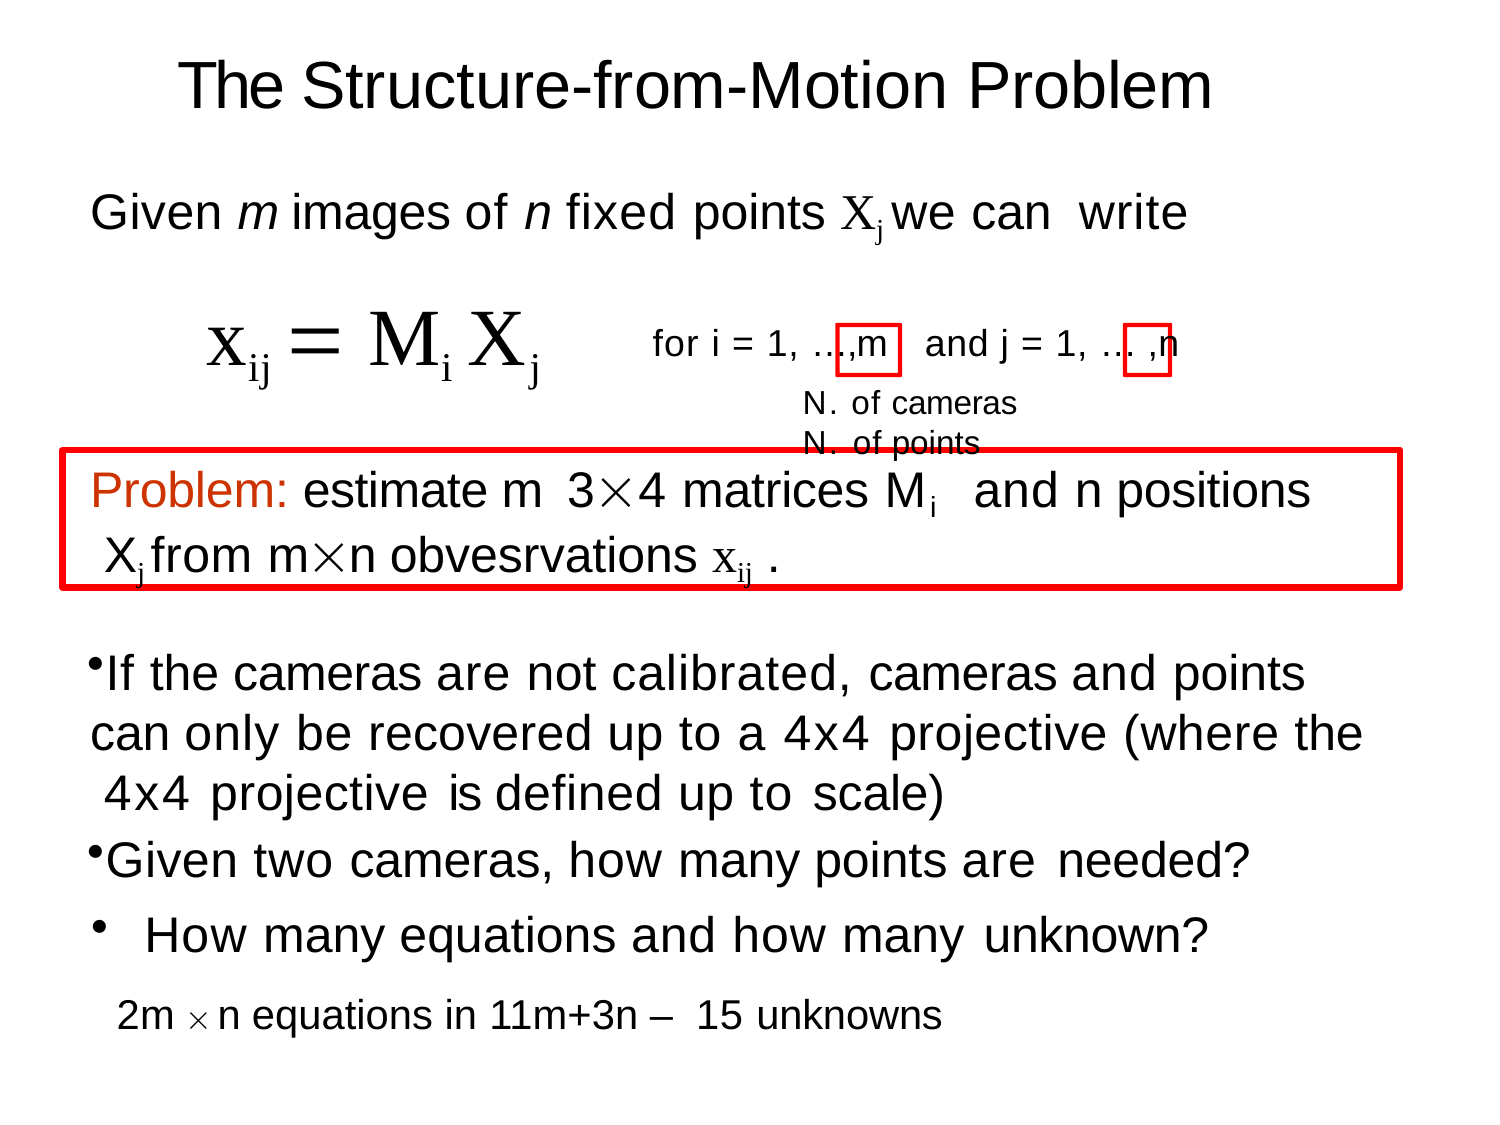

# The Structure-from-Motion Problem
Given m images of n fixed points Xj we can write
xij = Mi Xj
for i = 1, …,m	and j = 1, … ,n
N. of cameras	N. of points

Problem: estimate m  3×4 matrices Mi	and n positions  Xj from m×n obvesrvations xij .
If the cameras are not calibrated, cameras and points  can only be recovered up to a 4x4 projective (where the  4x4 projective	is defined up to scale)
Given two cameras, how many points are needed?
How many equations and how many unknown?
2m × n equations in 11m+3n – 15 unknowns